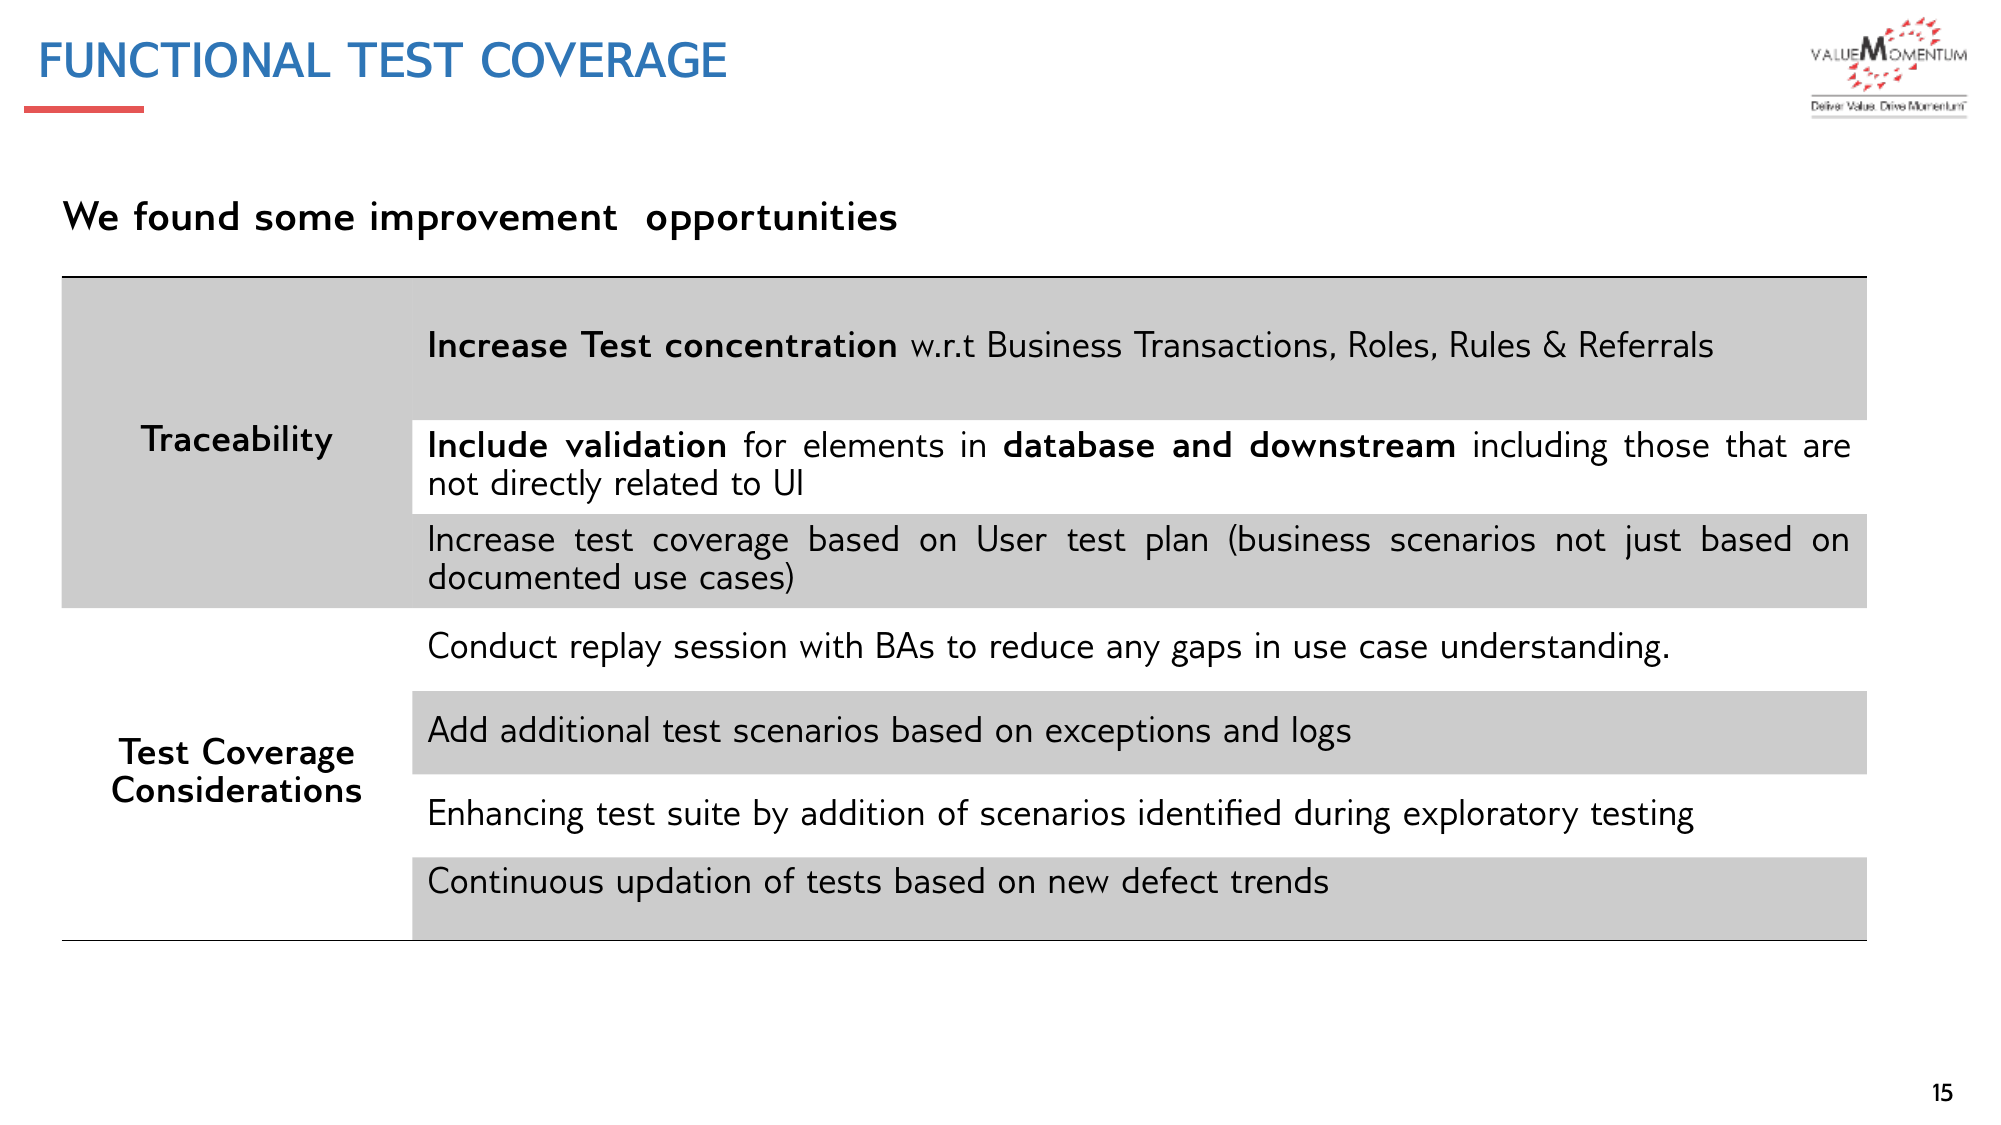

Functional Test coverage
We found some improvement  opportunities
| Traceability | Increase Test concentration w.r.t Business Transactions, Roles, Rules & Referrals |
| --- | --- |
|  | Include validation for elements in database and downstream including those that are not directly related to UI |
|  | Increase test coverage based on User test plan (business scenarios not just based on documented use cases) |
| Test Coverage Considerations | Conduct replay session with BAs to reduce any gaps in use case understanding. |
|  | Add additional test scenarios based on exceptions and logs |
|  | Enhancing test suite by addition of scenarios identified during exploratory testing |
|  | Continuous updation of tests based on new defect trends |